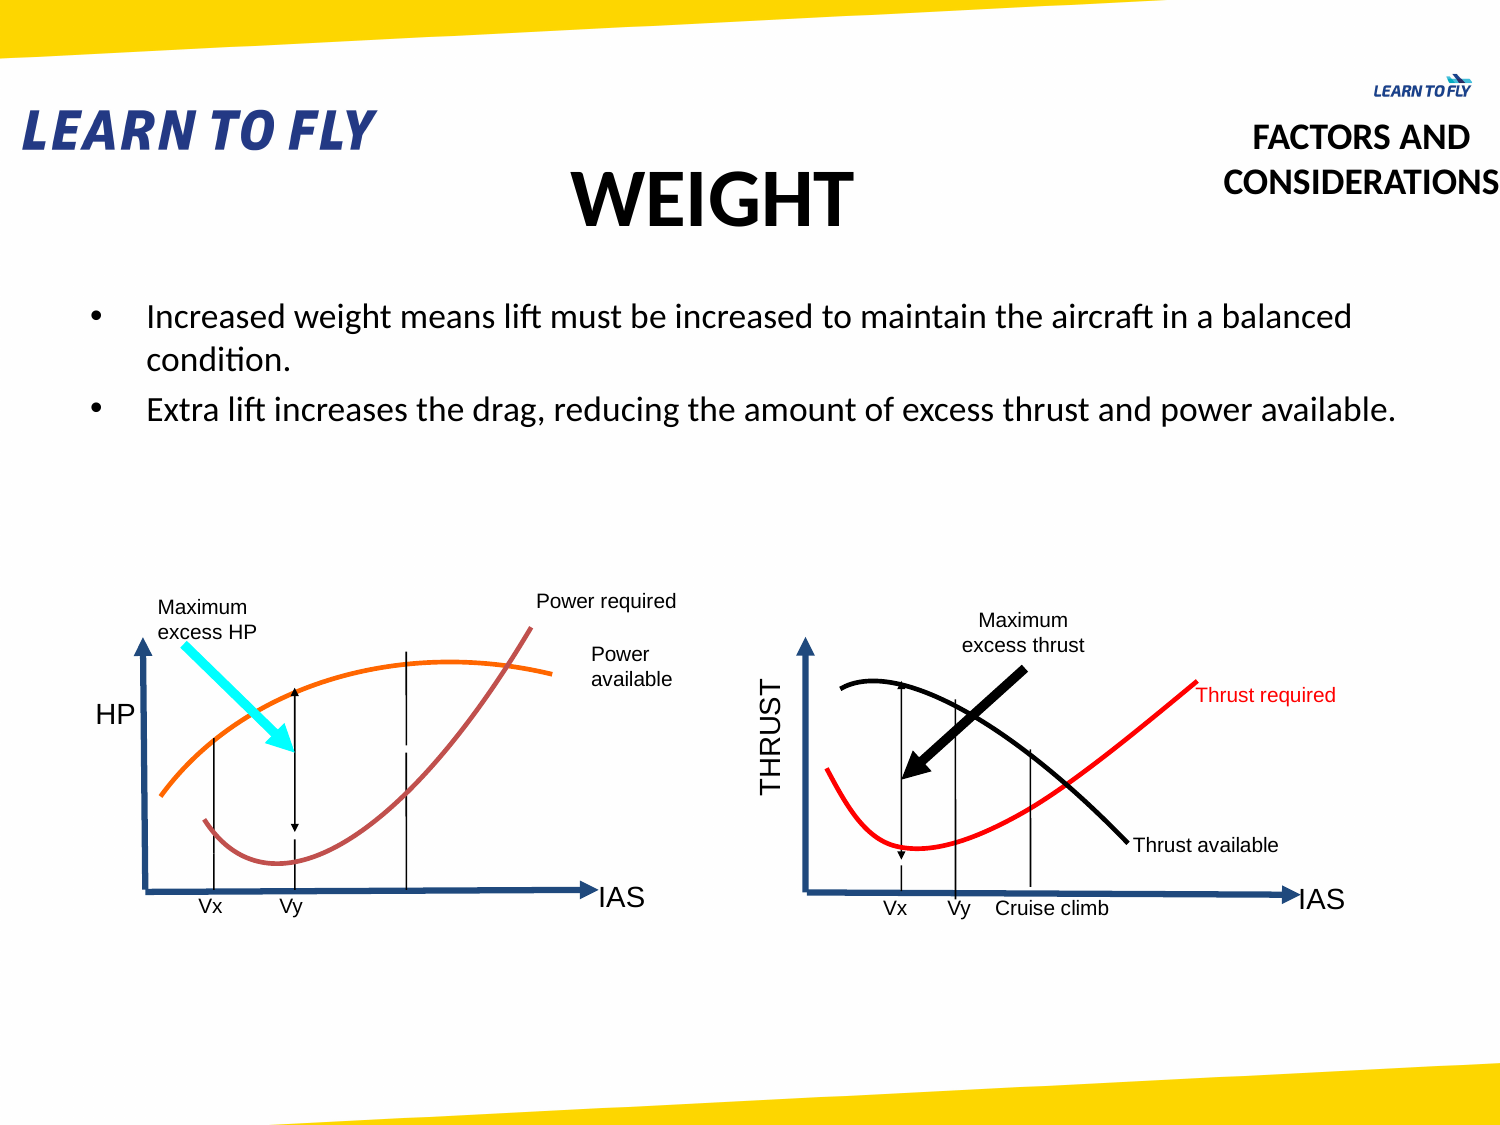

FACTORS AND CONSIDERATIONS
WEIGHT

Increased weight means lift must be increased to maintain the aircraft in a balanced condition.
Extra lift increases the drag, reducing the amount of excess thrust and power available.

Power required
Maximum excess HP
Maximum excess thrust
Power available

Thrust required

HP

THRUST

Thrust available

IAS
IAS
Vx
Vy
Cruise climb
Vx
Vy